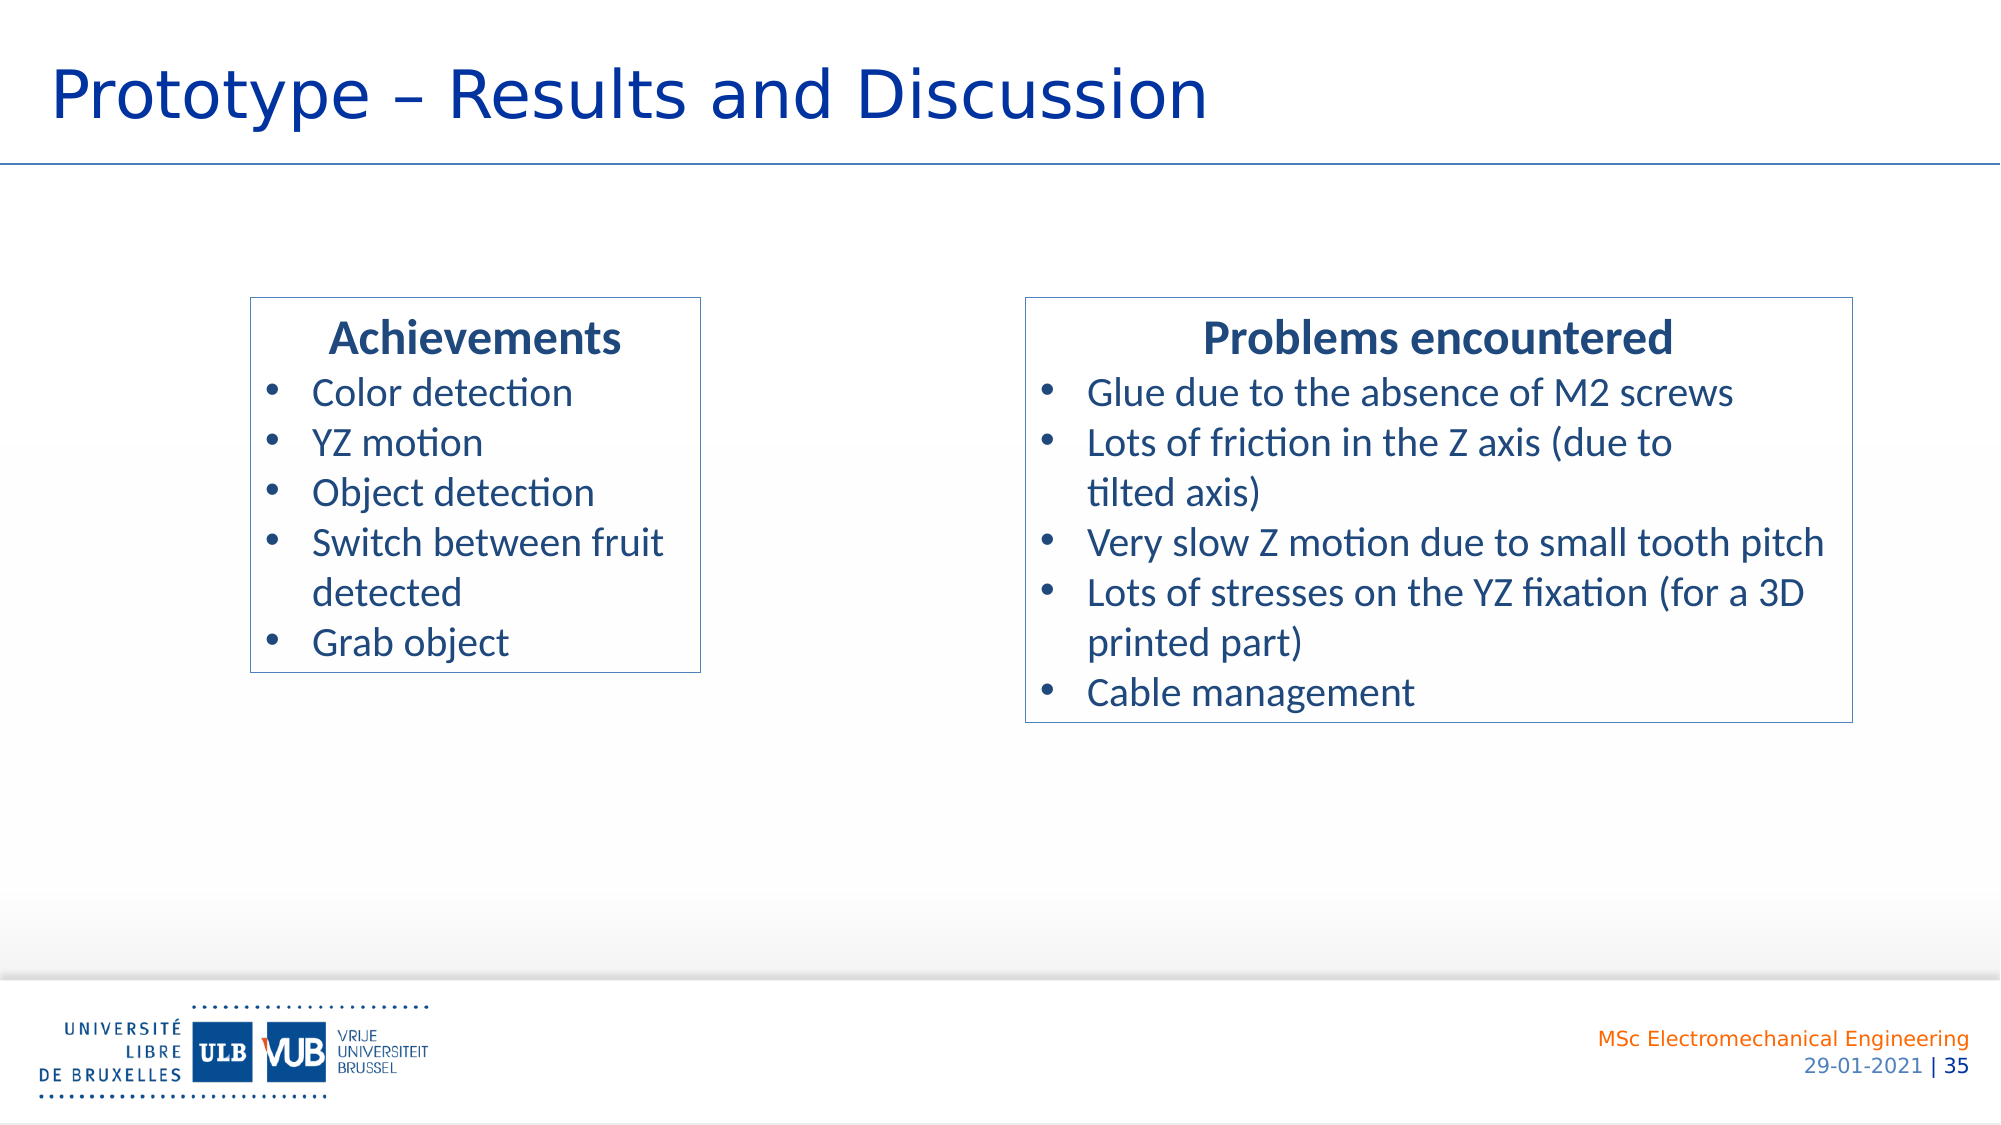

# Prototype – Results and Discussion
Achievements
Color detection
YZ motion
Object detection
Switch between fruit detected
Grab object
Problems encountered
Glue due to the absence of M2 screws
Lots of friction in the Z axis (due to tilted axis)
Very slow Z motion due to small tooth pitch
Lots of stresses on the YZ fixation (for a 3D printed part)
Cable management
MSc Electromechanical Engineering
29-01-2021 | 35